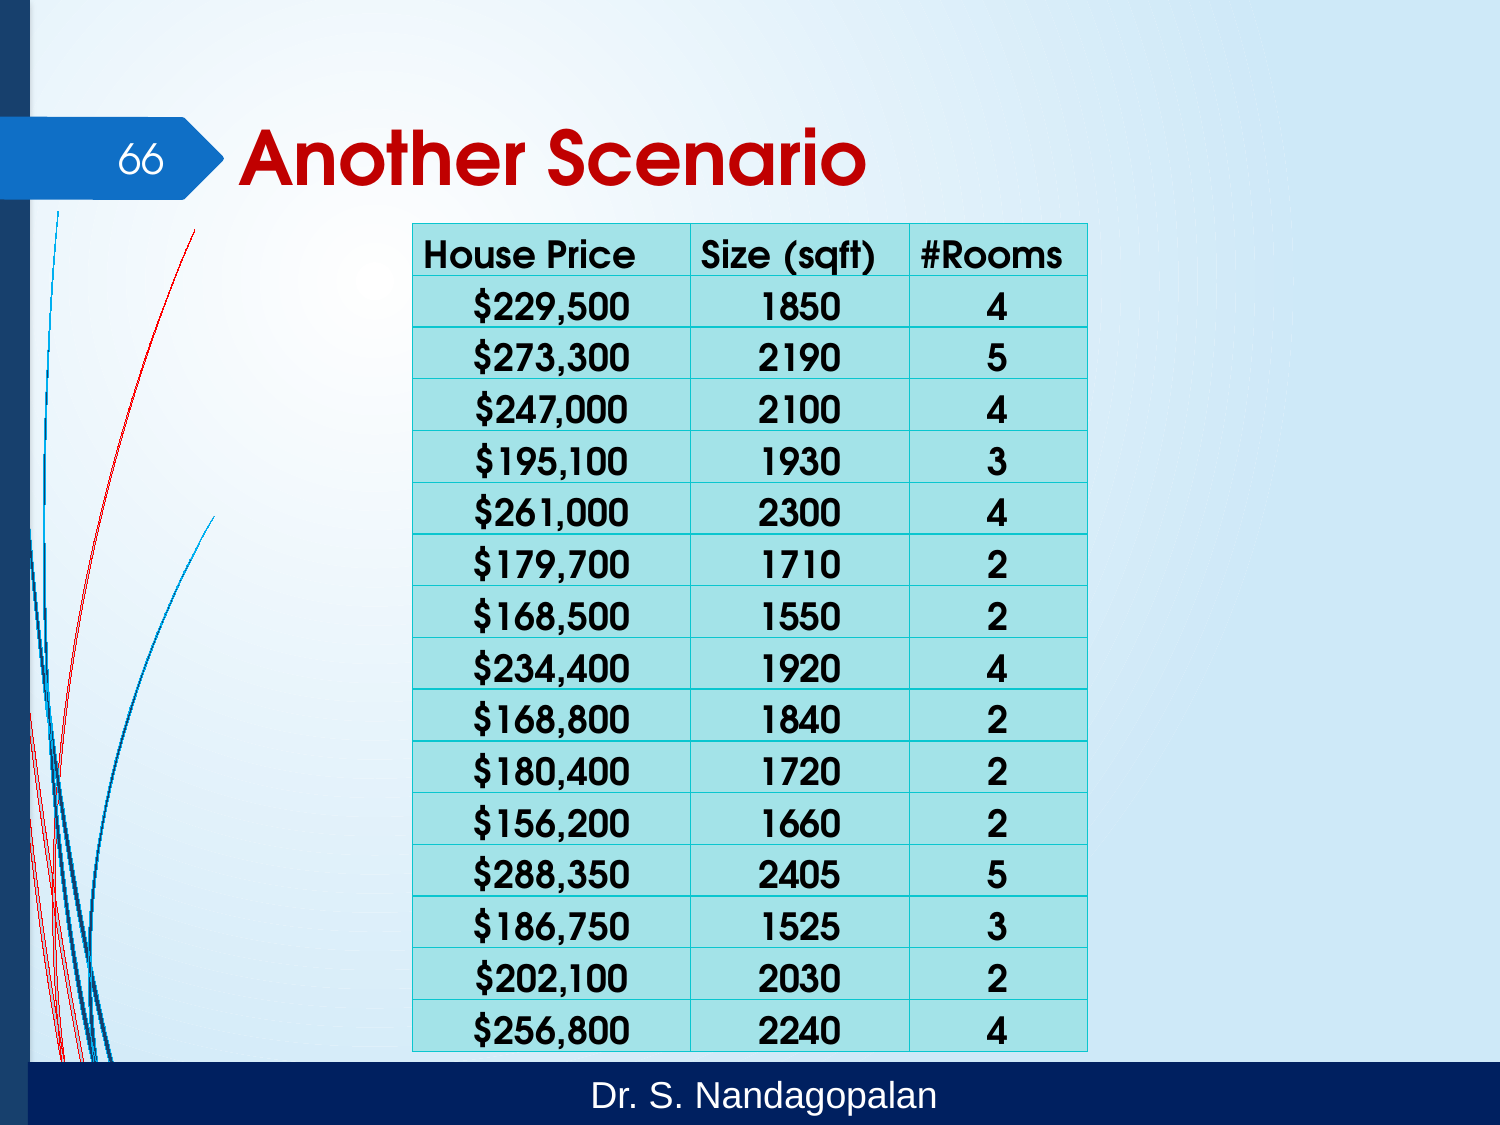

# Another Scenario
66
| House Price | Size (sqft) | #Rooms |
| --- | --- | --- |
| $229,500 | 1850 | 4 |
| $273,300 | 2190 | 5 |
| $247,000 | 2100 | 4 |
| $195,100 | 1930 | 3 |
| $261,000 | 2300 | 4 |
| $179,700 | 1710 | 2 |
| $168,500 | 1550 | 2 |
| $234,400 | 1920 | 4 |
| $168,800 | 1840 | 2 |
| $180,400 | 1720 | 2 |
| $156,200 | 1660 | 2 |
| $288,350 | 2405 | 5 |
| $186,750 | 1525 | 3 |
| $202,100 | 2030 | 2 |
| $256,800 | 2240 | 4 |